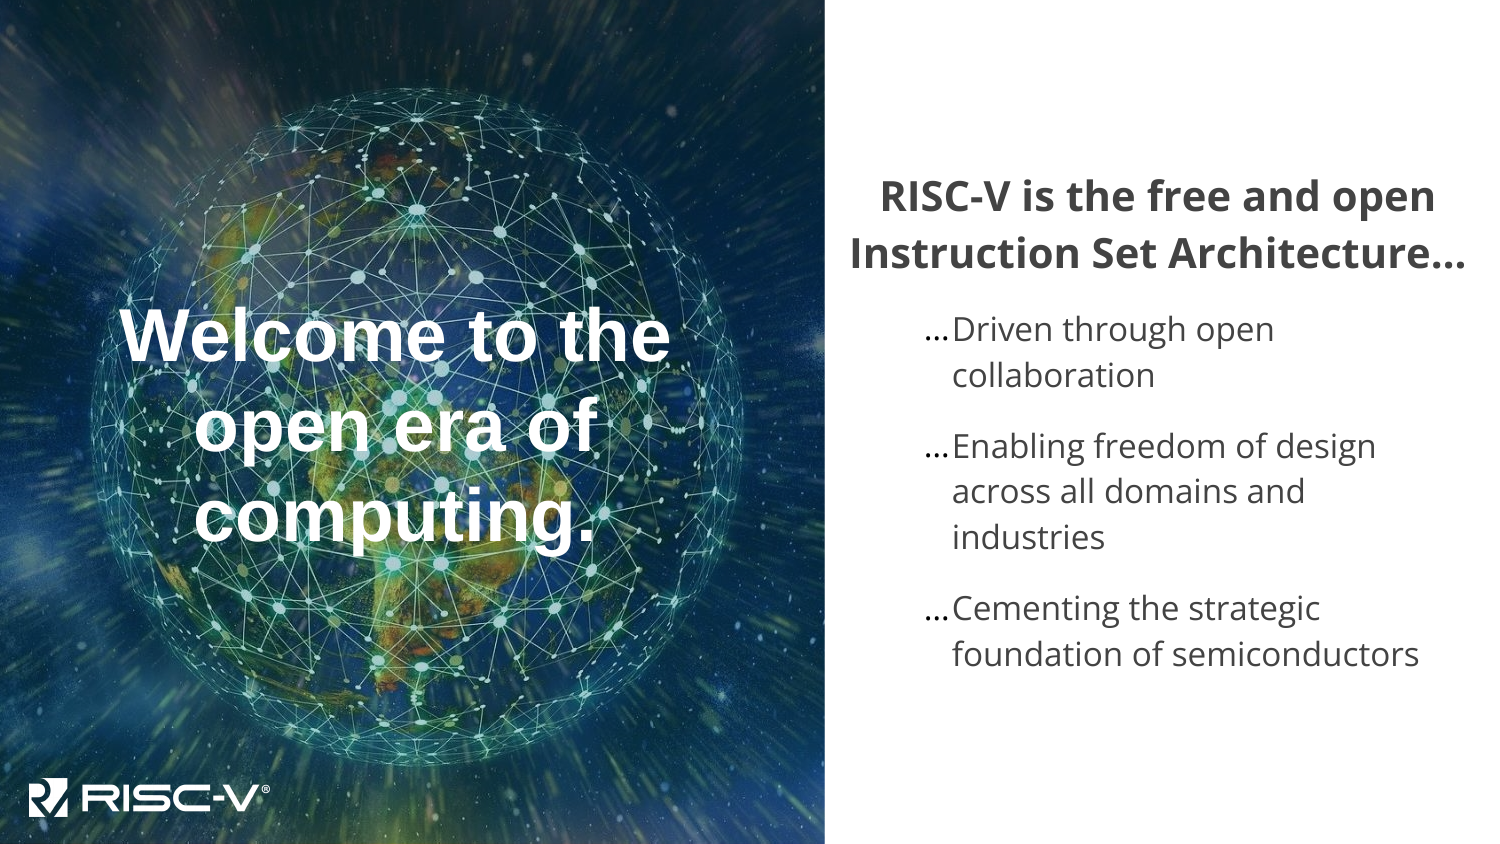

# Welcome to the open era of computing.
RISC-V is the free and open Instruction Set Architecture…
Driven through open collaboration
Enabling freedom of design across all domains and industries
Cementing the strategic foundation of semiconductors